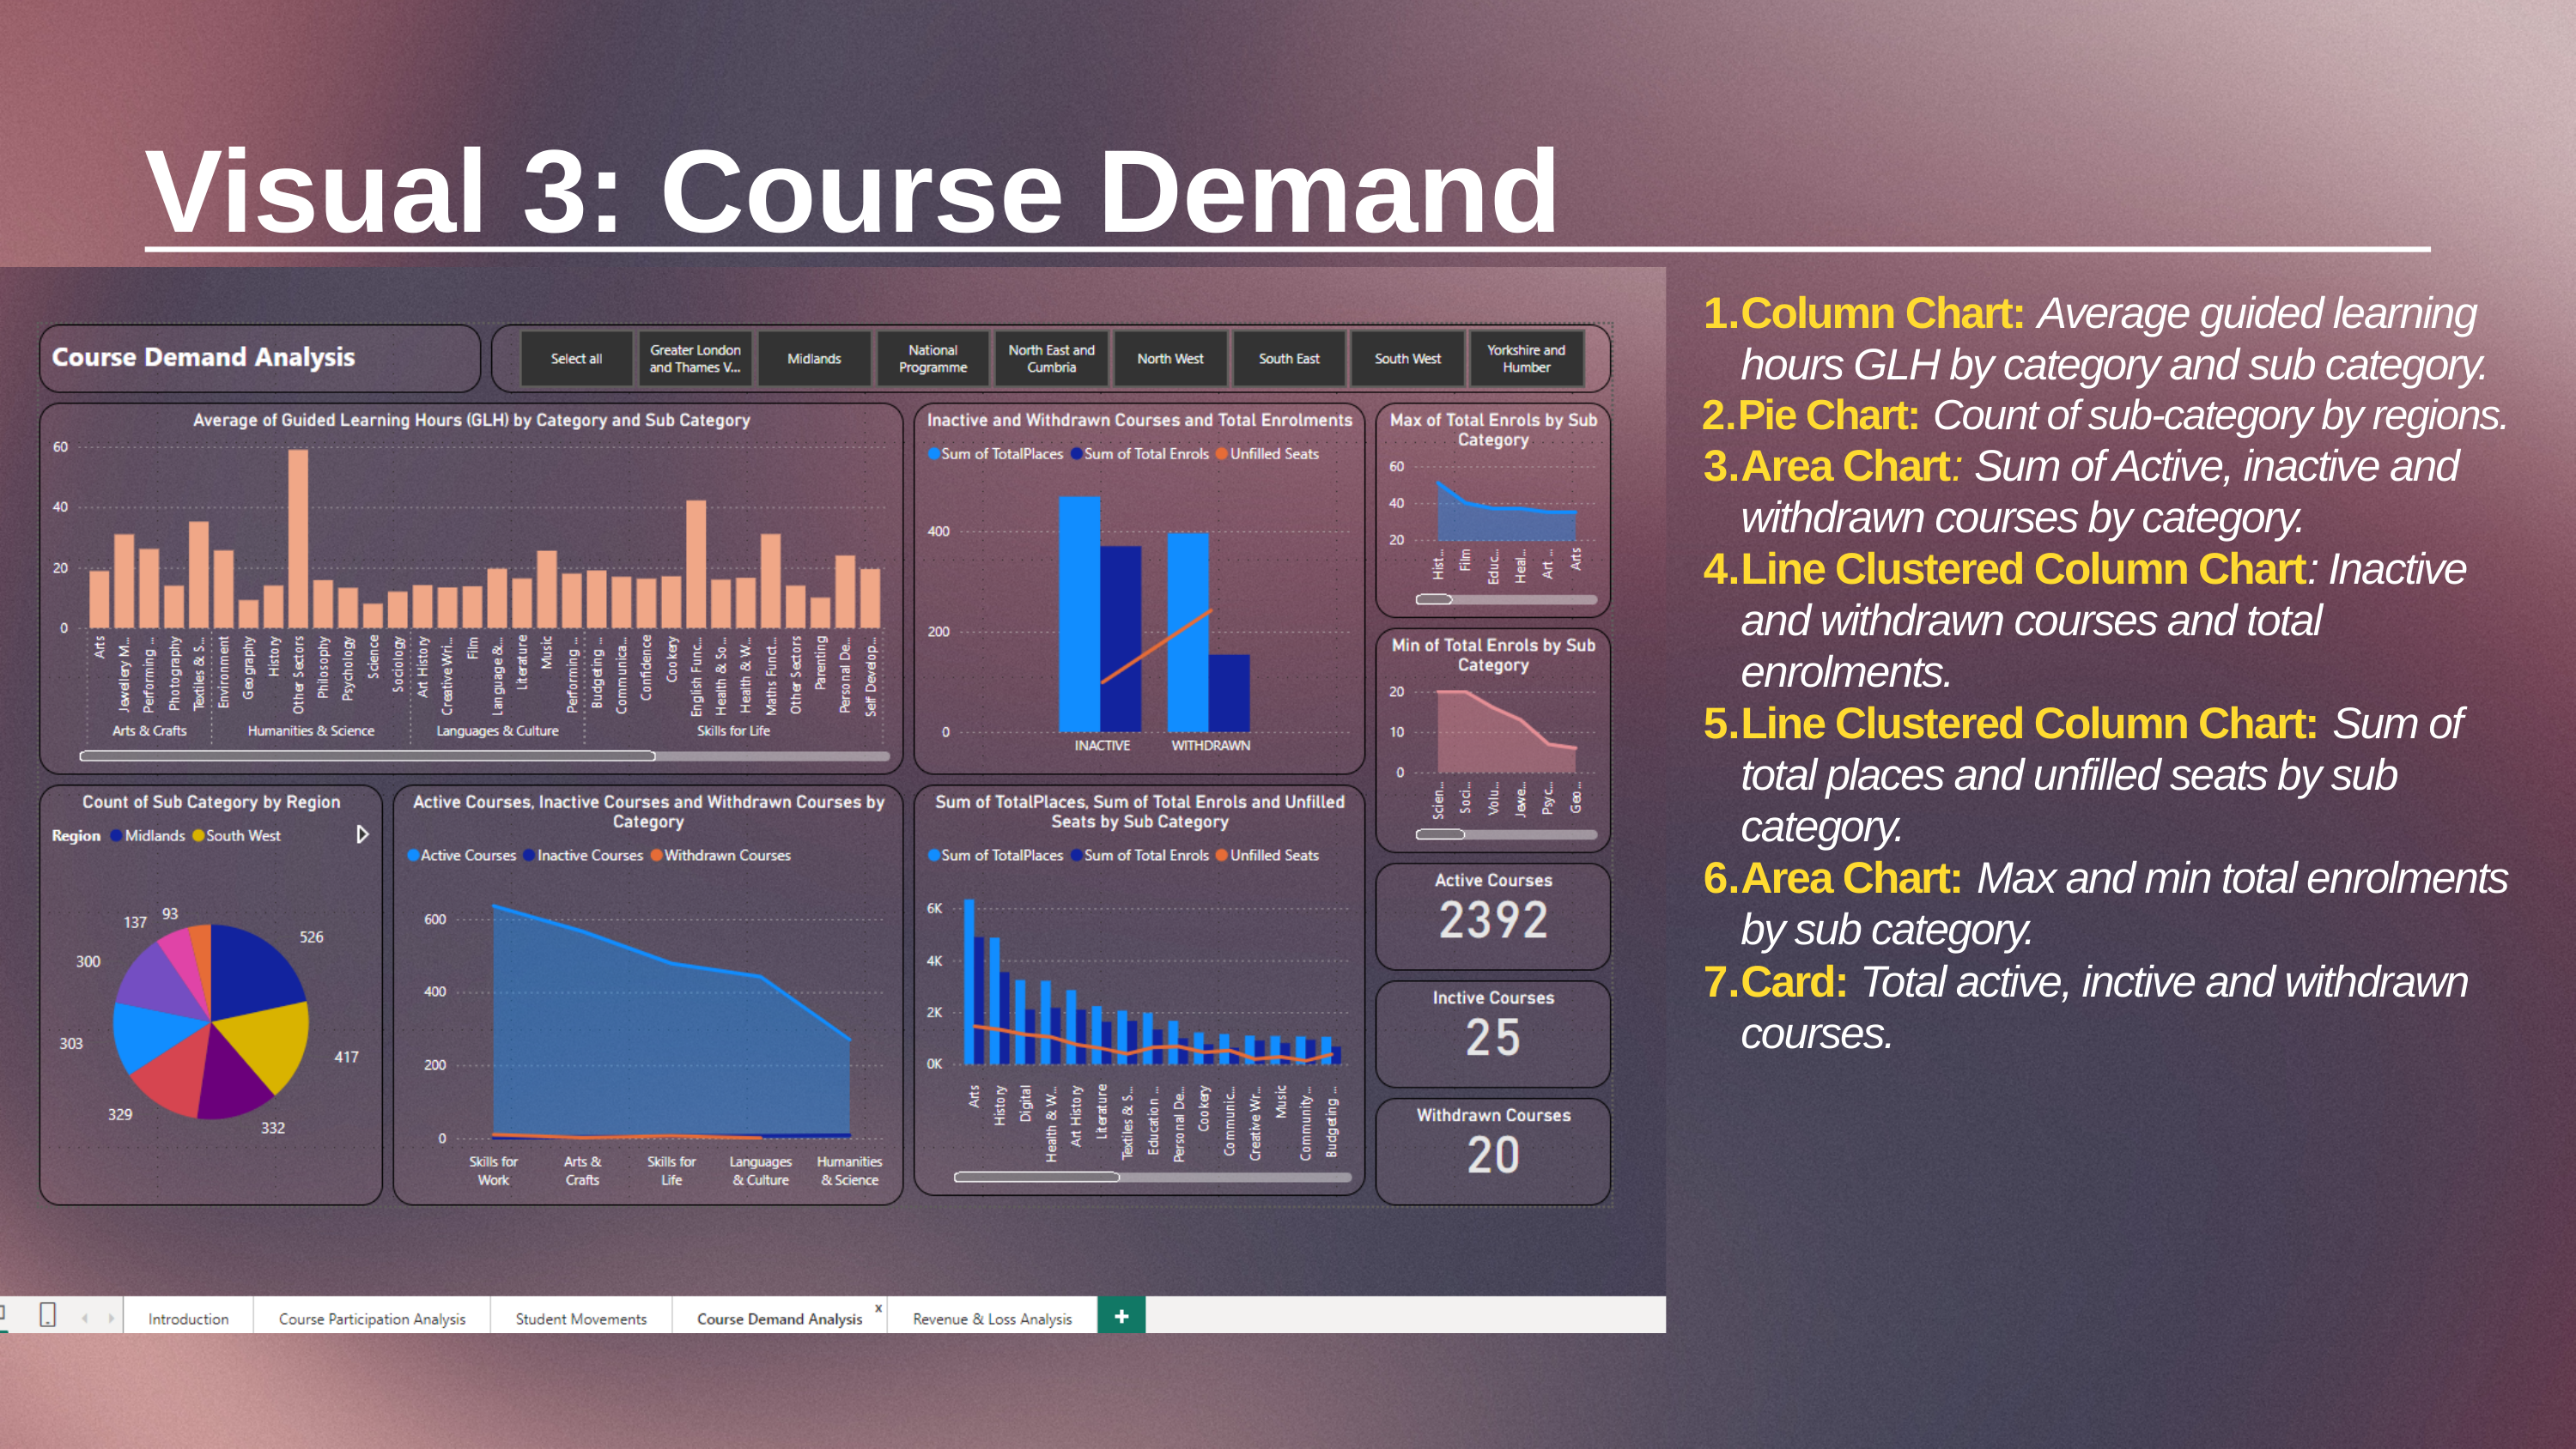

Visual 3: Course Demand

Column Chart: Average guided learning hours GLH by category and sub category.
Pie Chart: Count of sub-category by regions.
Area Chart: Sum of Active, inactive and withdrawn courses by category.
Line Clustered Column Chart: Inactive and withdrawn courses and total enrolments.
Line Clustered Column Chart: Sum of total places and unfilled seats by sub category.
Area Chart: Max and min total enrolments by sub category.
Card: Total active, inctive and withdrawn courses.